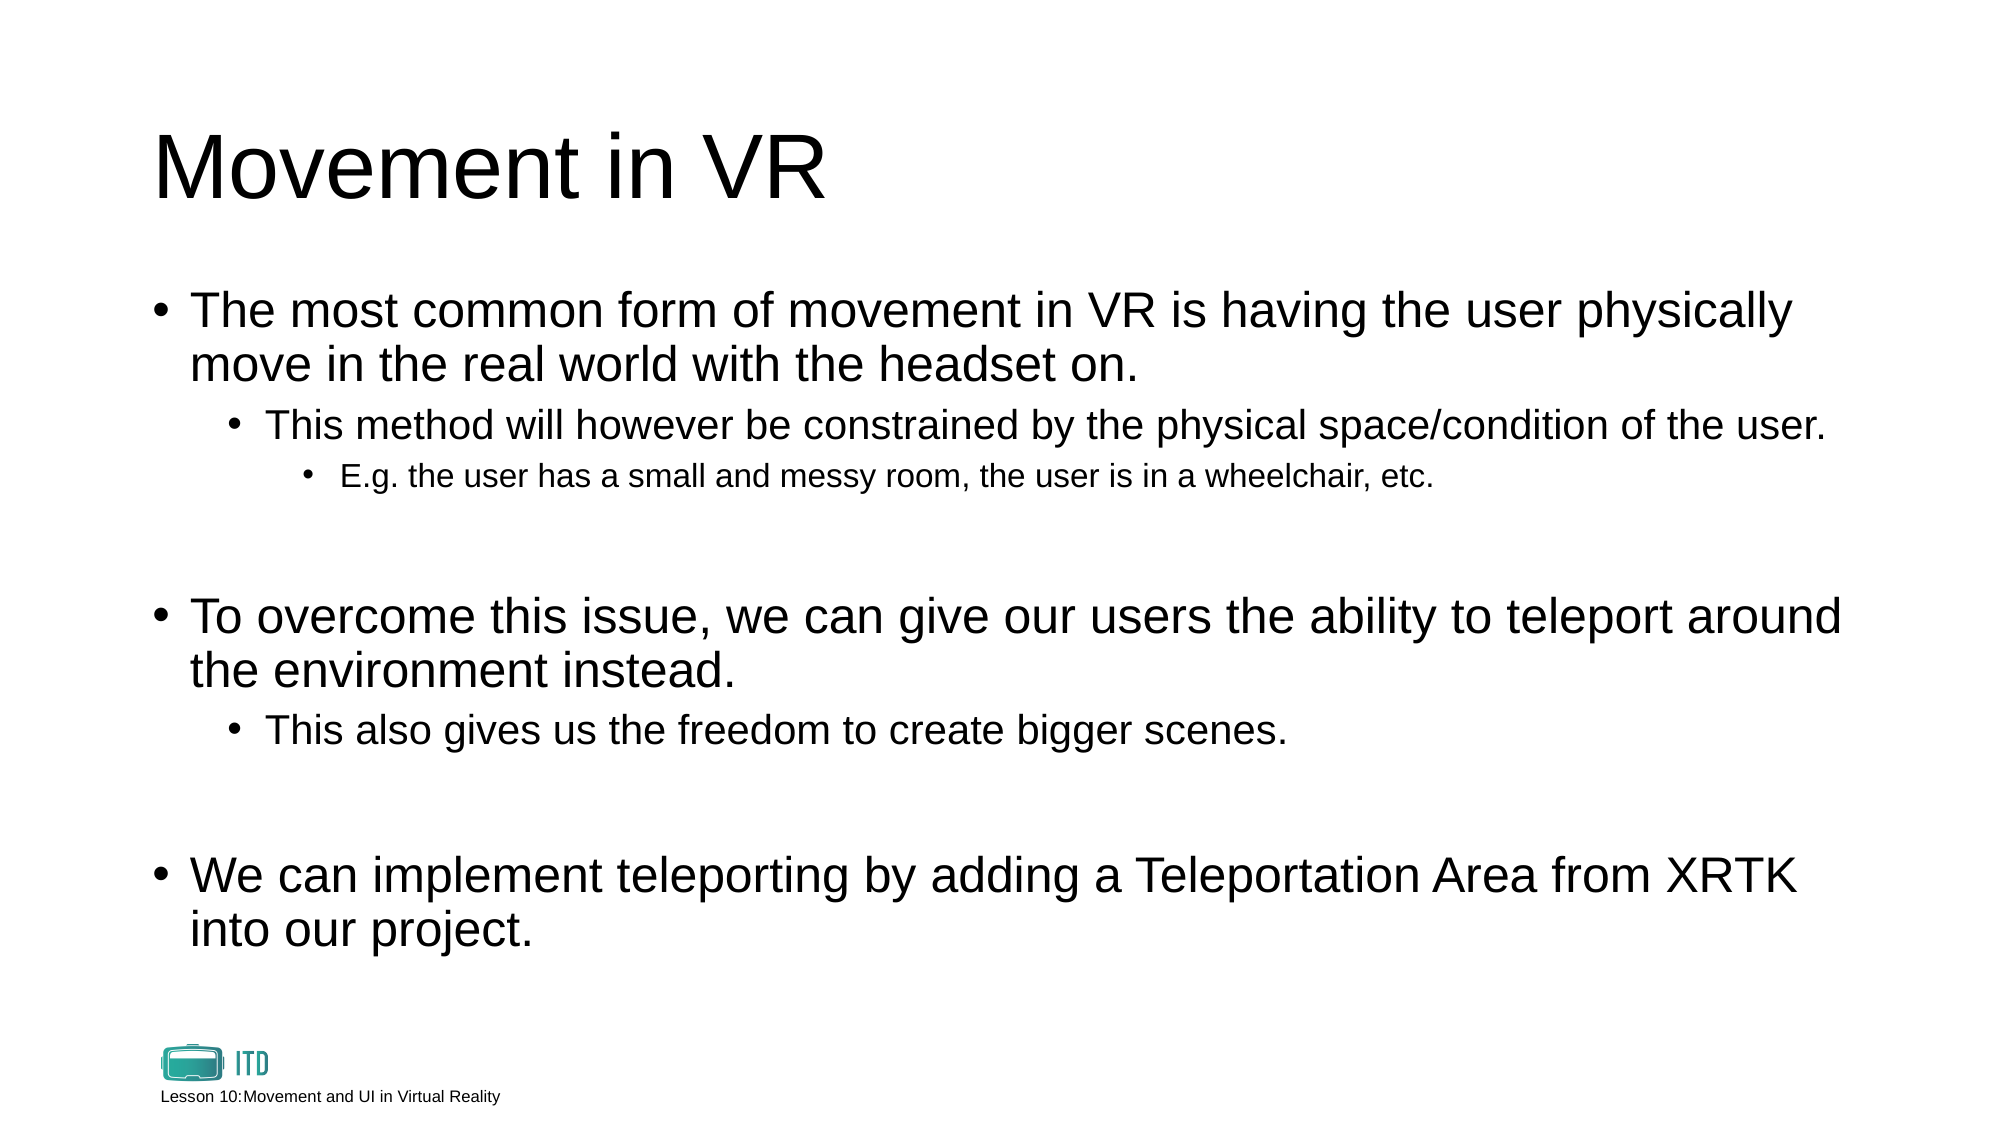

# Movement in VR
The most common form of movement in VR is having the user physically move in the real world with the headset on.
This method will however be constrained by the physical space/condition of the user.
E.g. the user has a small and messy room, the user is in a wheelchair, etc.

To overcome this issue, we can give our users the ability to teleport around the environment instead.
This also gives us the freedom to create bigger scenes.

We can implement teleporting by adding a Teleportation Area from XRTK into our project.